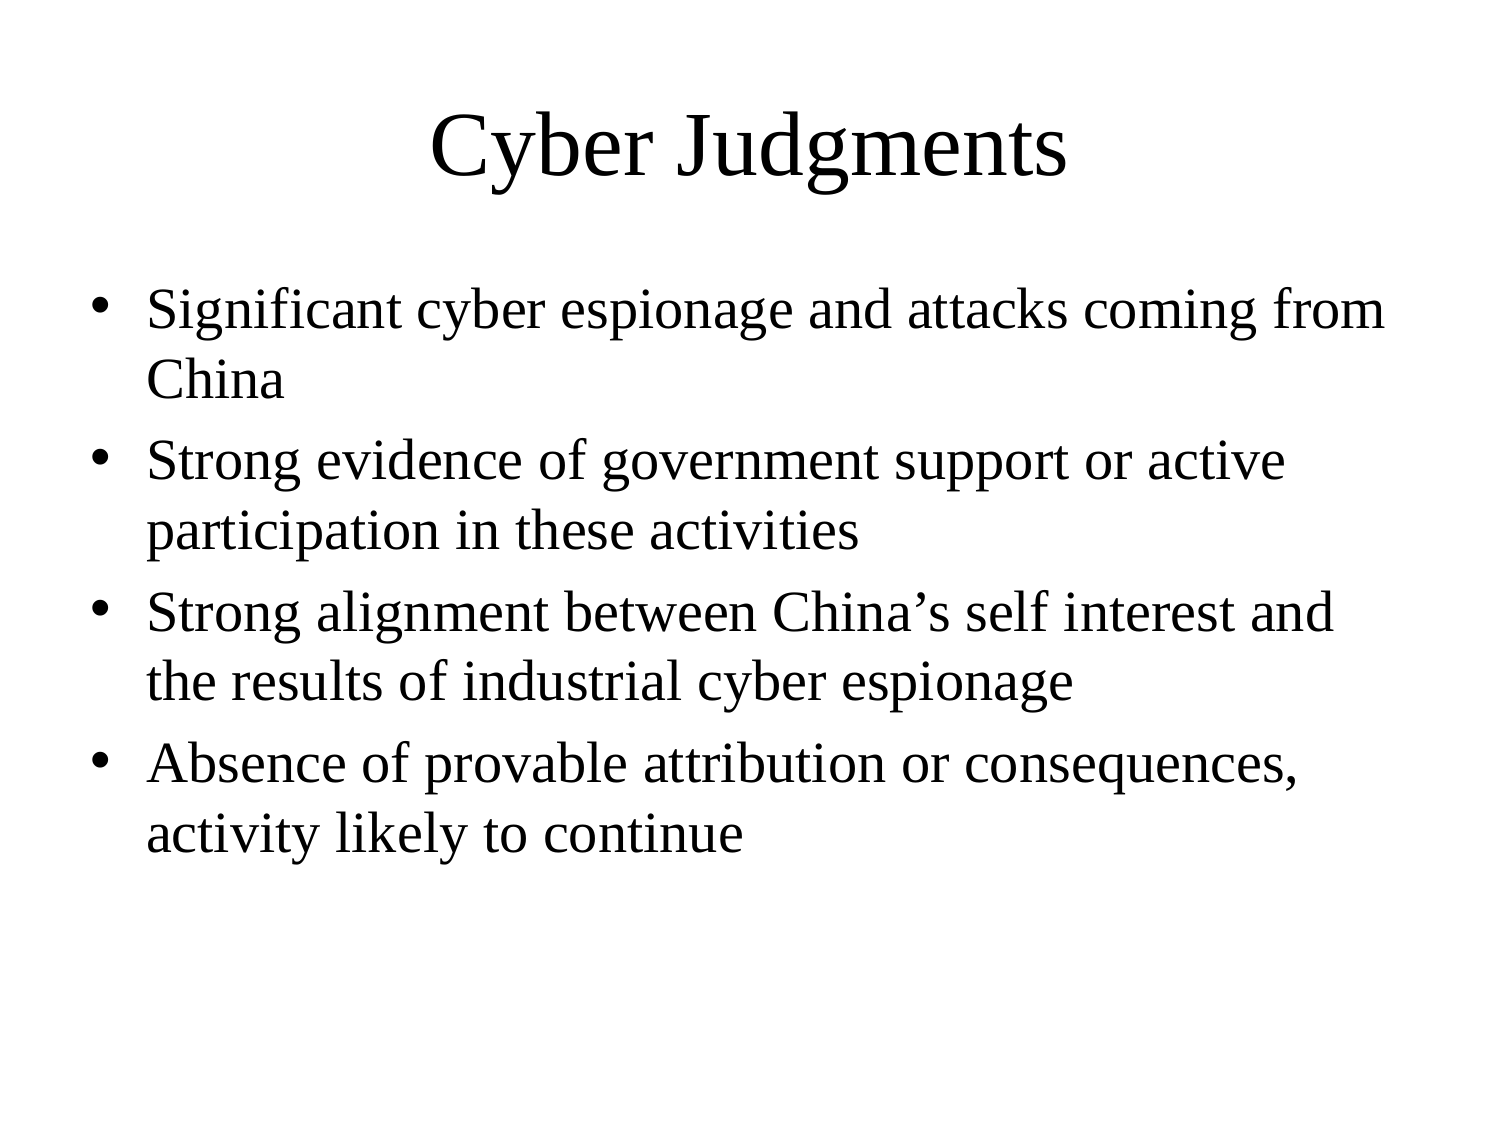

# Cyber Judgments
Significant cyber espionage and attacks coming from China
Strong evidence of government support or active participation in these activities
Strong alignment between China’s self interest and the results of industrial cyber espionage
Absence of provable attribution or consequences, activity likely to continue